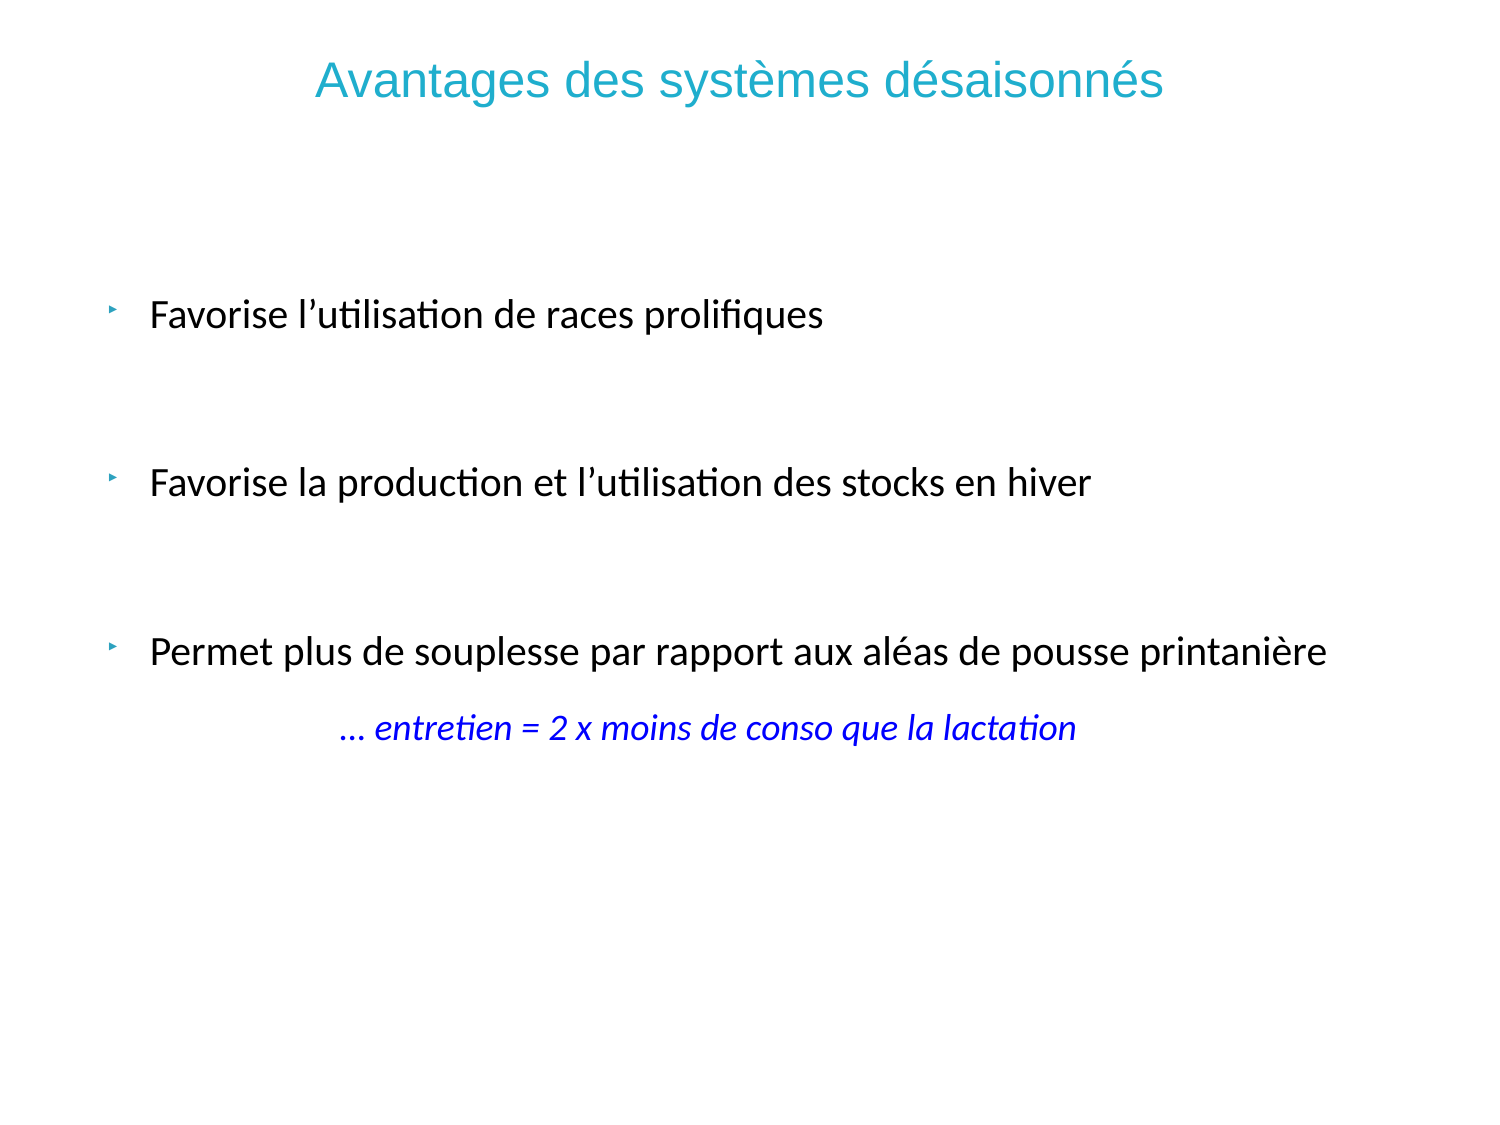

# Avantages des systèmes désaisonnés
Favorise l’utilisation de races prolifiques

Favorise la production et l’utilisation des stocks en hiver

Permet plus de souplesse par rapport aux aléas de pousse printanière
… entretien = 2 x moins de conso que la lactation